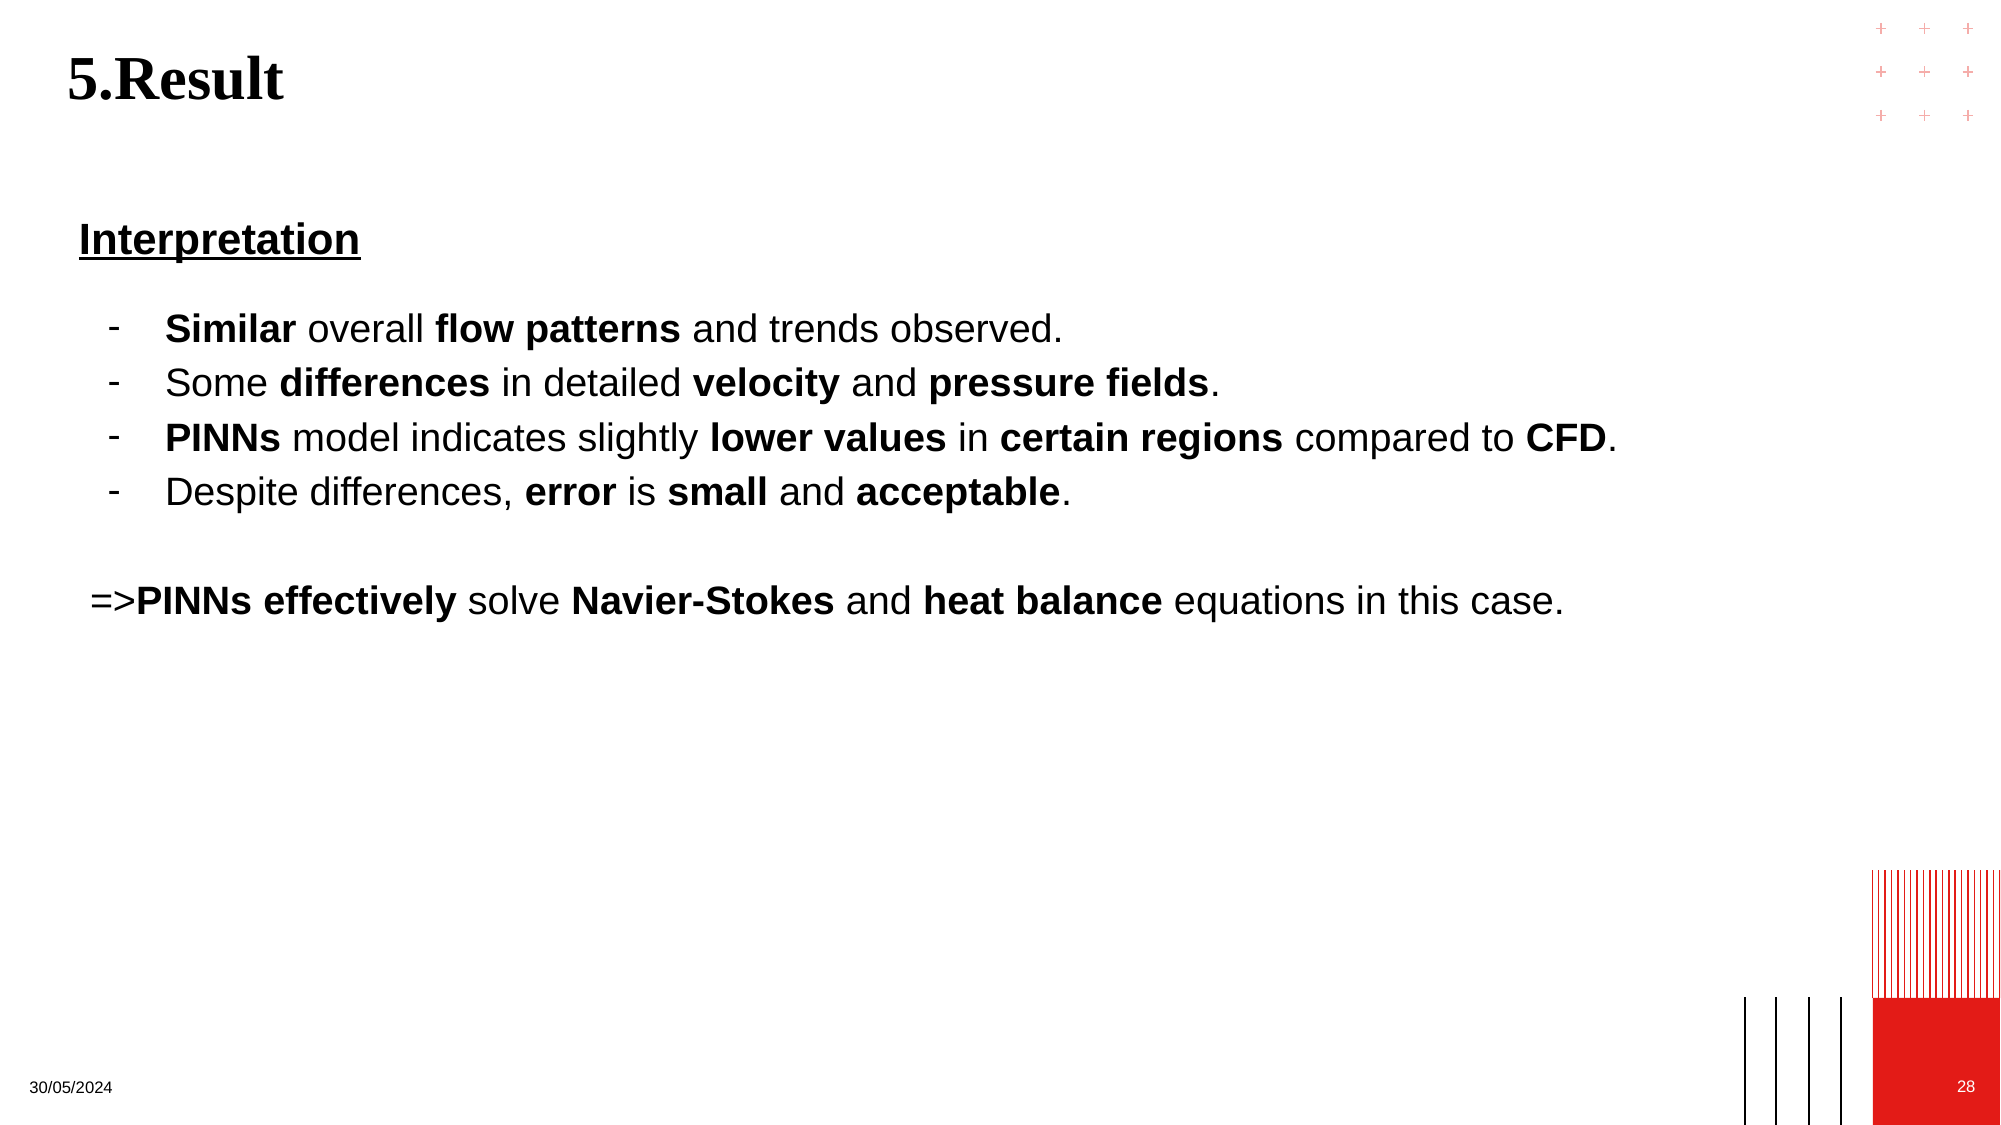

5.Result
Interpretation
Similar overall flow patterns and trends observed.
Some differences in detailed velocity and pressure fields.
PINNs model indicates slightly lower values in certain regions compared to CFD.
Despite differences, error is small and acceptable.

=>PINNs effectively solve Navier-Stokes and heat balance equations in this case.
28
30/05/2024